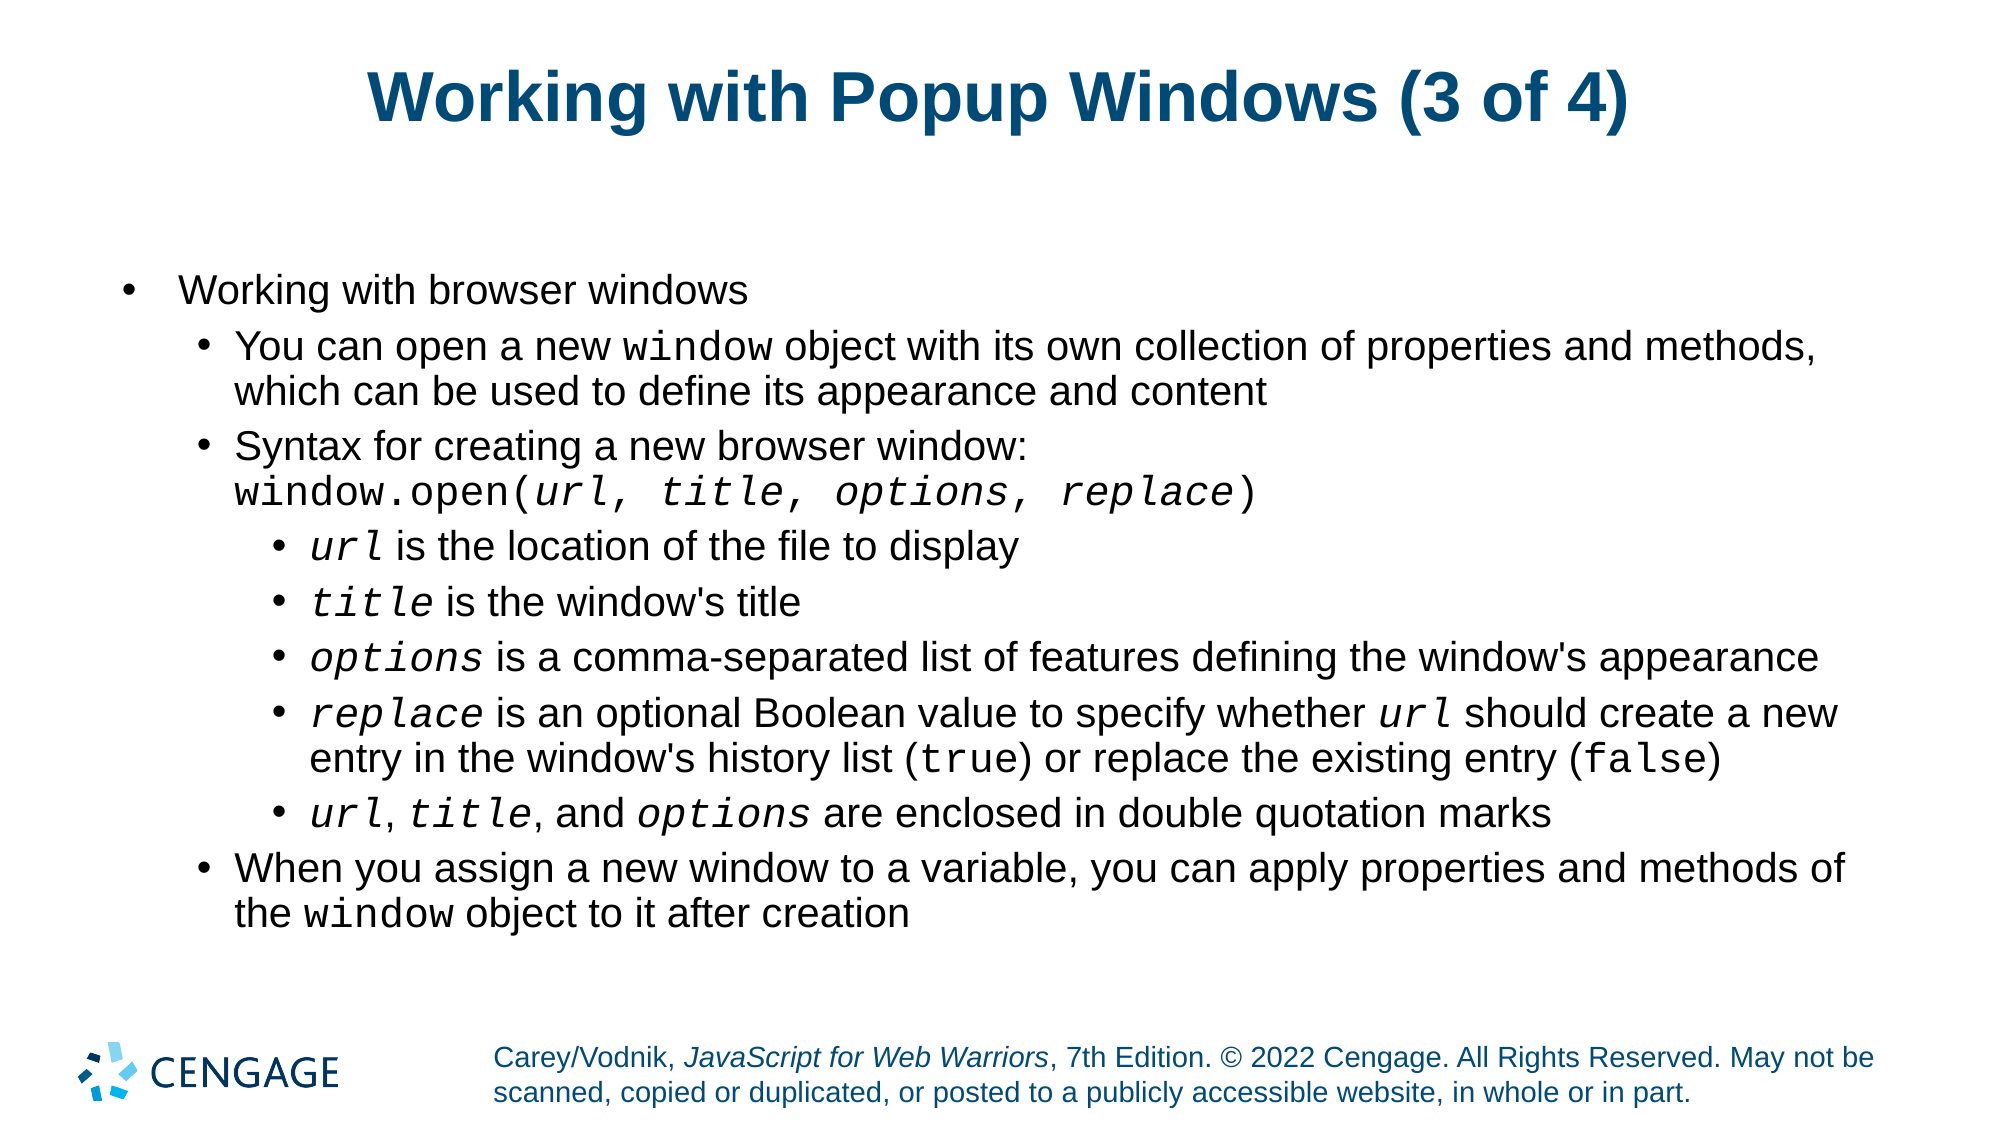

# Working with Popup Windows (3 of 4)
Working with browser windows
You can open a new window object with its own collection of properties and methods, which can be used to define its appearance and content
Syntax for creating a new browser window:
window.open(url, title, options, replace)
url is the location of the file to display
title is the window's title
options is a comma-separated list of features defining the window's appearance
replace is an optional Boolean value to specify whether url should create a new entry in the window's history list (true) or replace the existing entry (false)
url, title, and options are enclosed in double quotation marks
When you assign a new window to a variable, you can apply properties and methods of the window object to it after creation